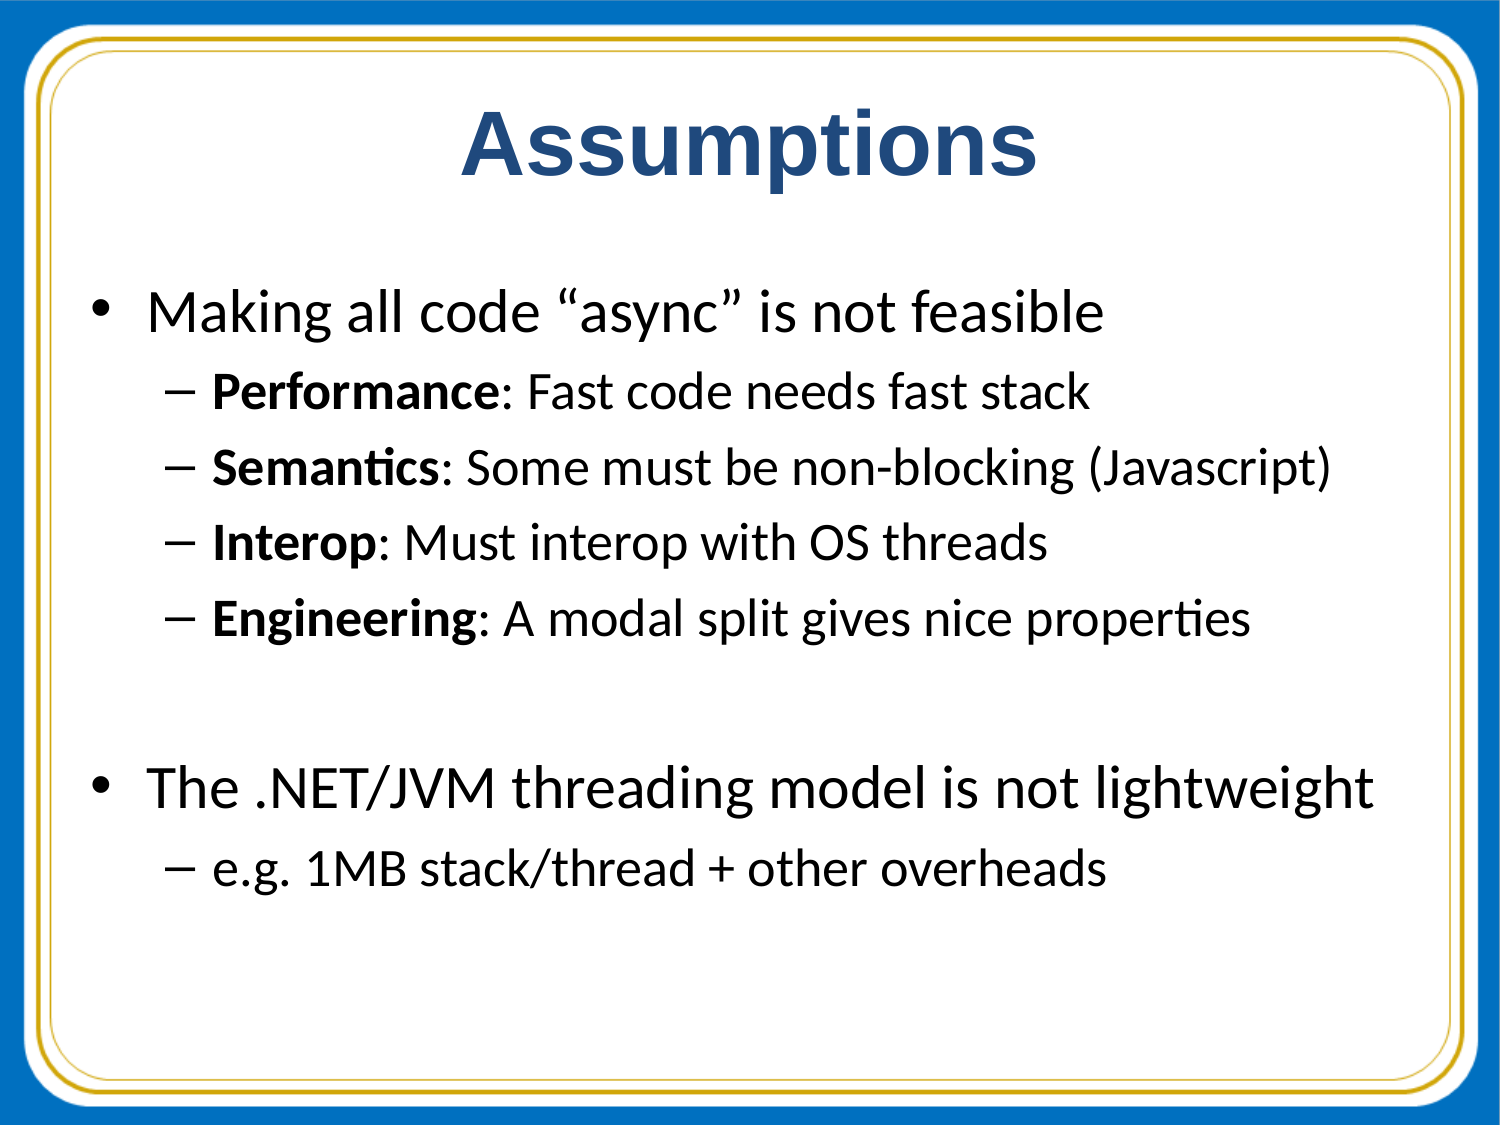

# Assumptions
Making all code “async” is not feasible
Performance: Fast code needs fast stack
Semantics: Some must be non-blocking (Javascript)
Interop: Must interop with OS threads
Engineering: A modal split gives nice properties

The .NET/JVM threading model is not lightweight
e.g. 1MB stack/thread + other overheads